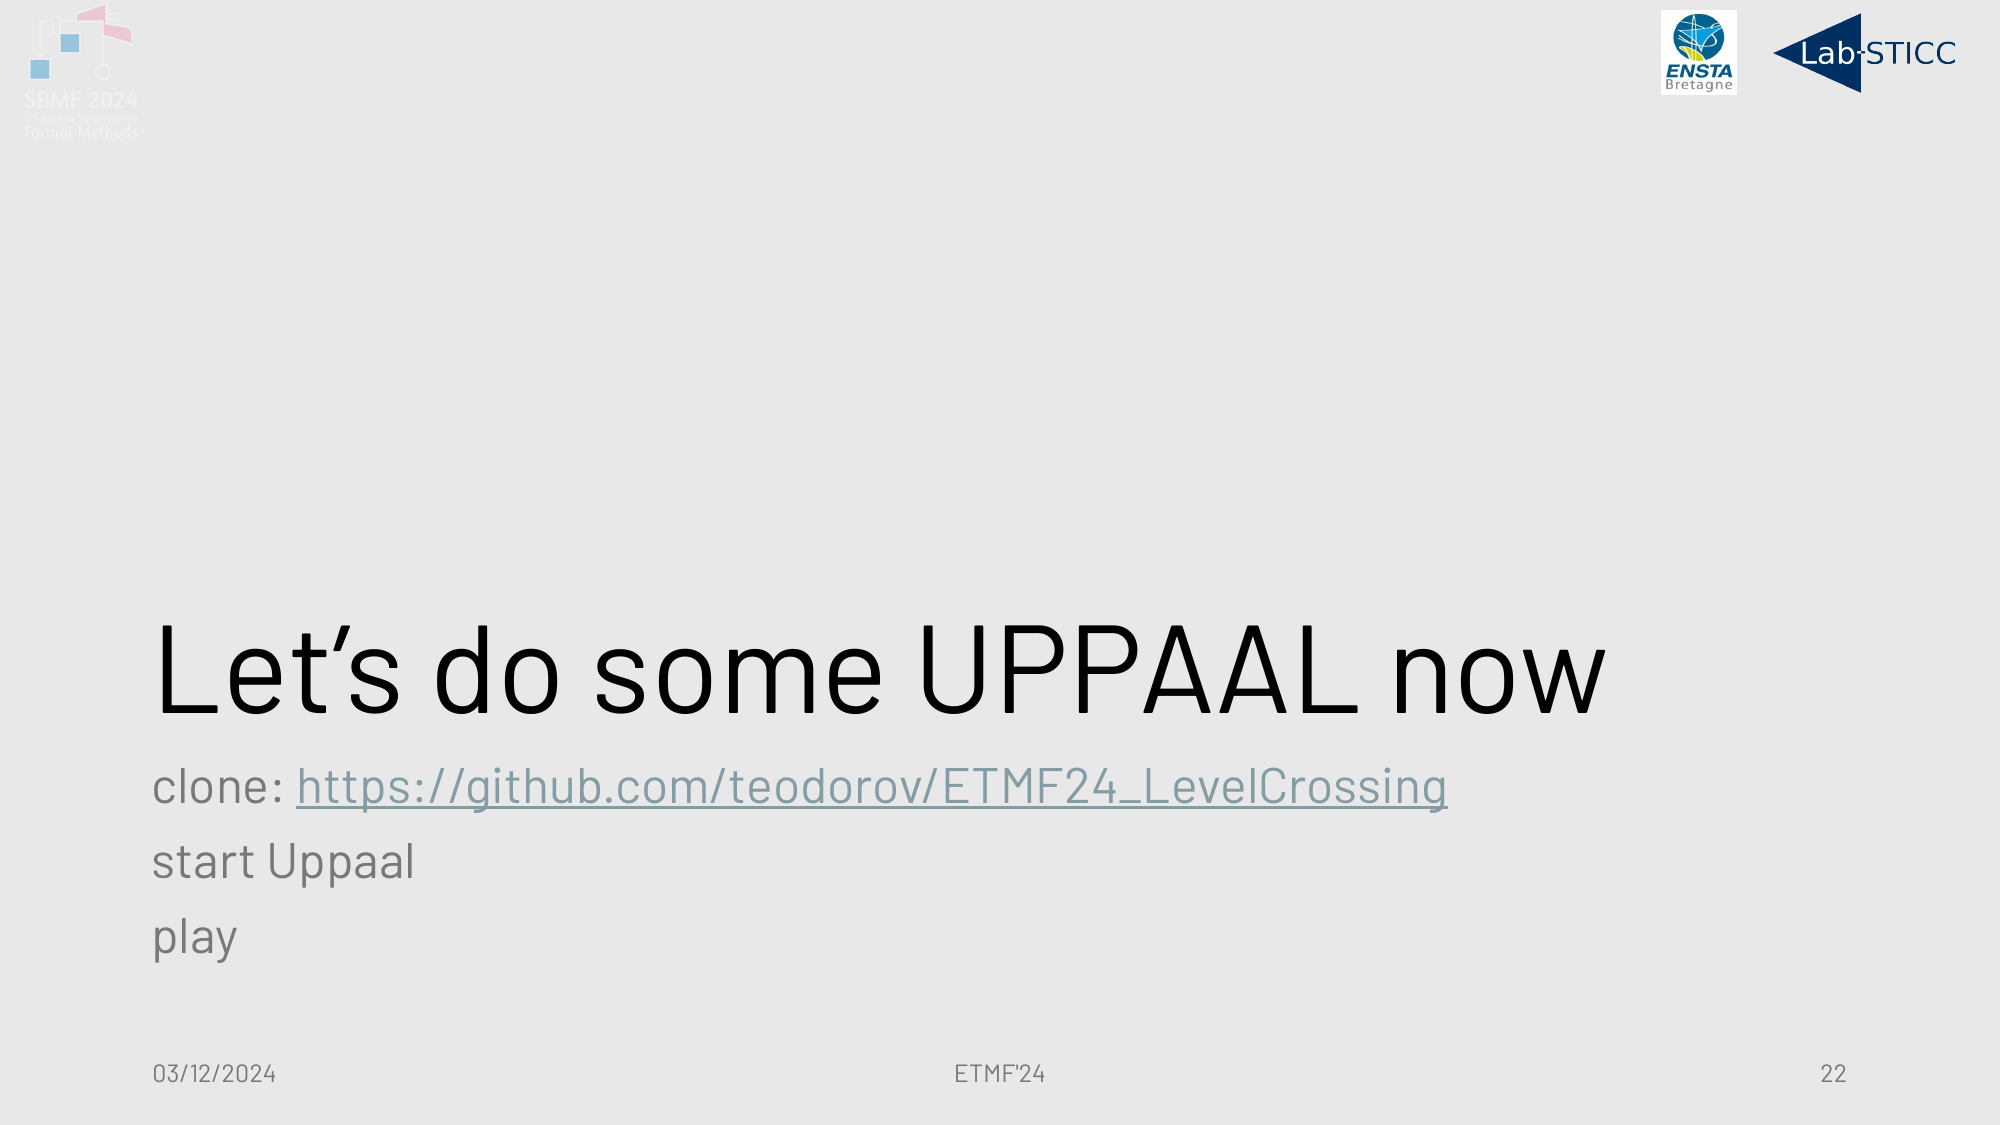

# Let’s do some UPPAAL now
clone: https://github.com/teodorov/ETMF24_LevelCrossing
start Uppaal
play
03/12/2024
ETMF'24
22